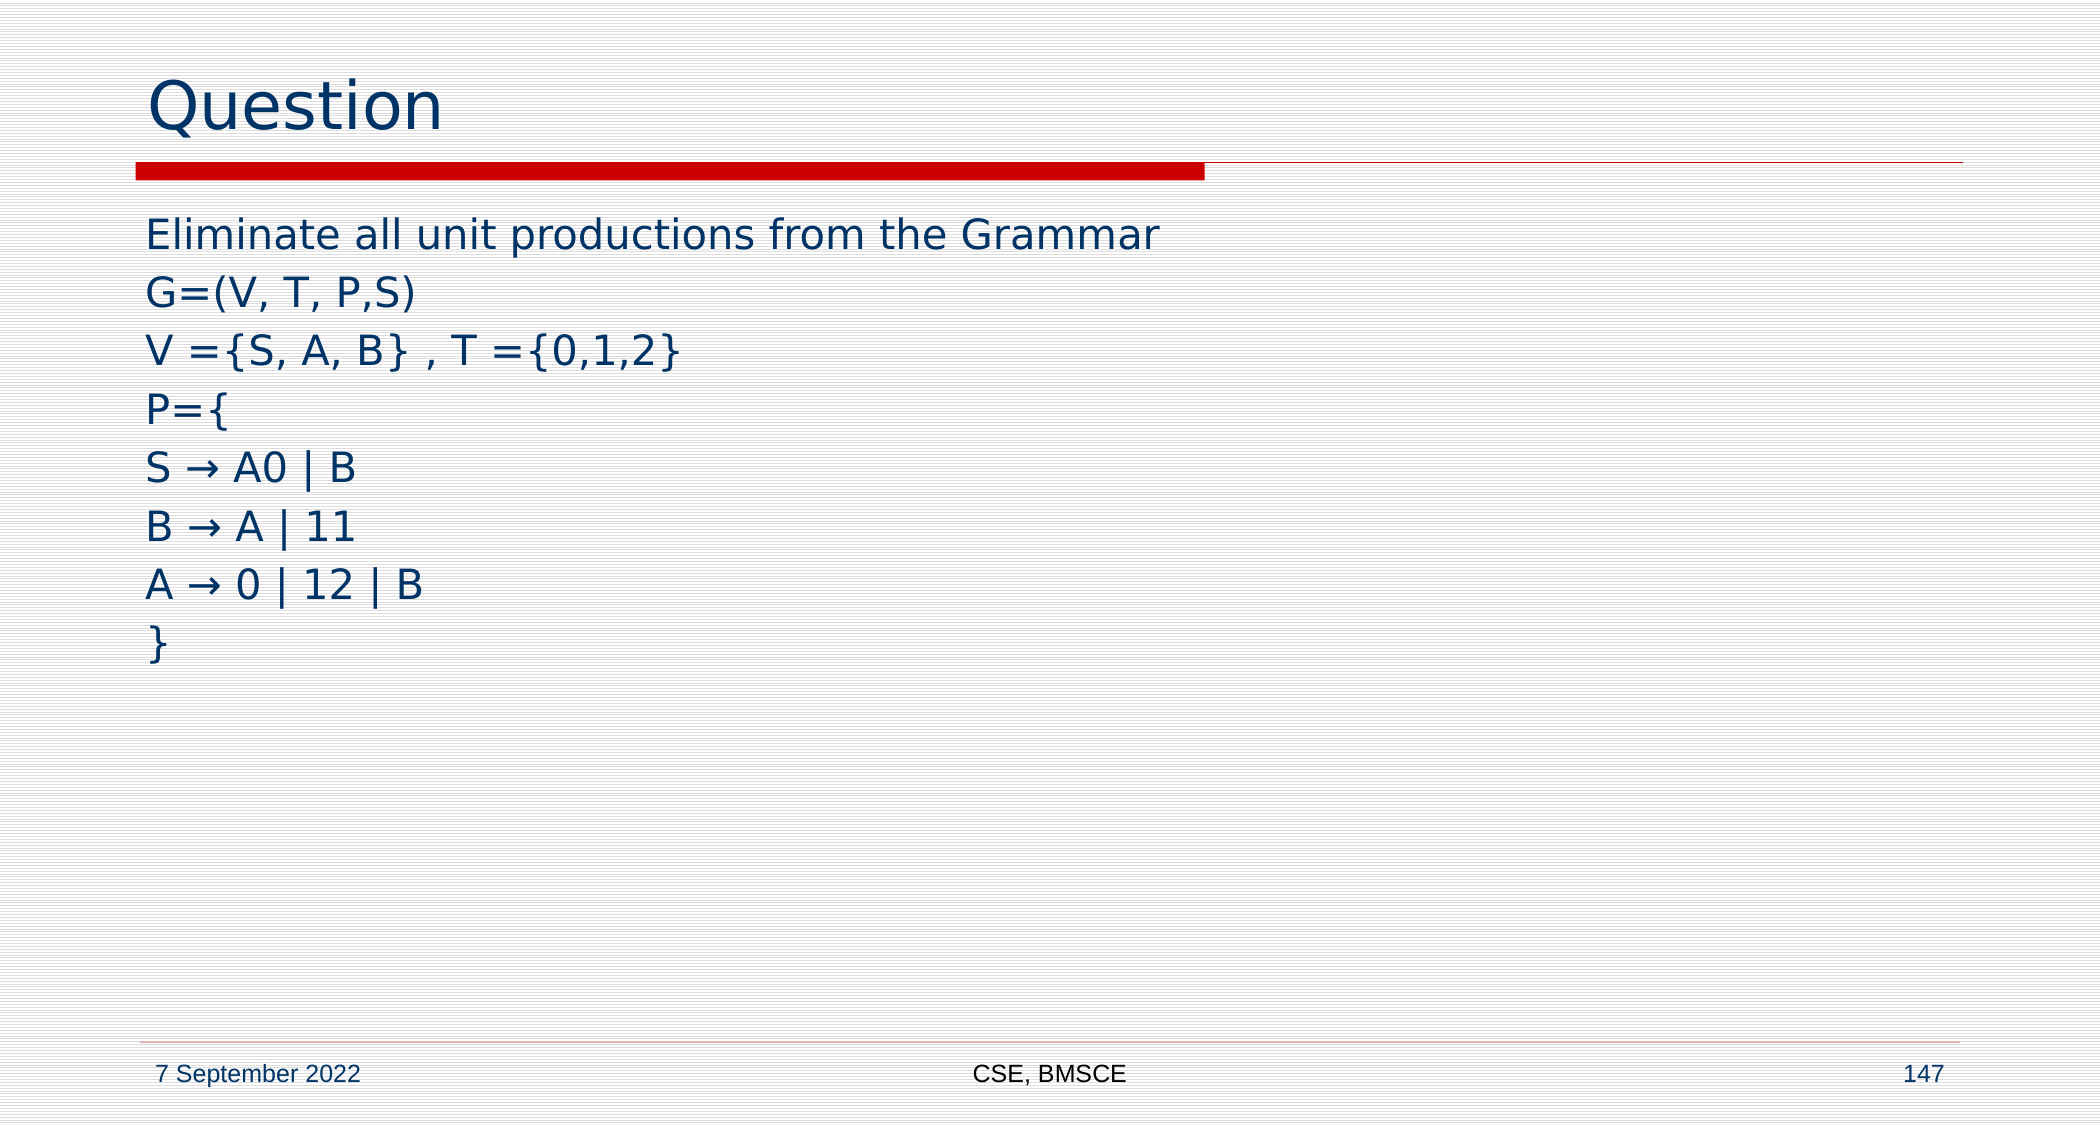

# Question
Eliminate all unit productions from the Grammar
G=(V, T, P,S)
V ={S, A, B} , T ={0,1,2}
P={
S → A0 | B
B → A | 11
A → 0 | 12 | B
}
CSE, BMSCE
147
7 September 2022